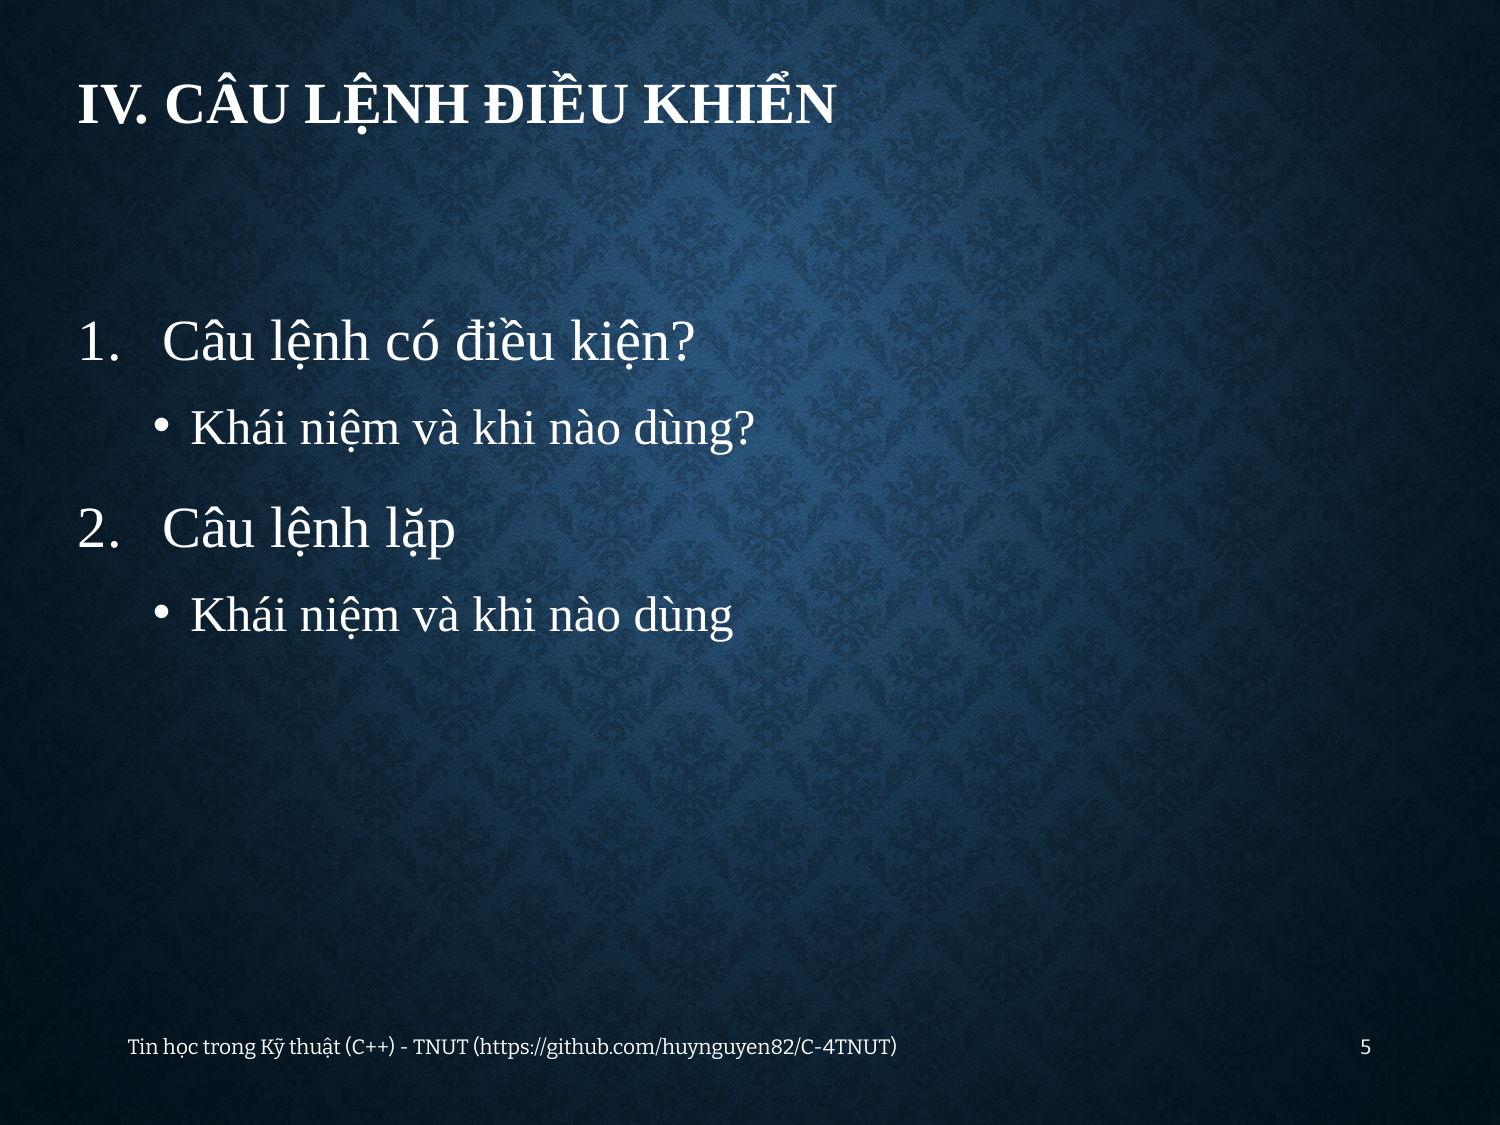

# IV. Câu lệnh điều khiển
Câu lệnh có điều kiện?
Khái niệm và khi nào dùng?
Câu lệnh lặp
Khái niệm và khi nào dùng
Tin học trong Kỹ thuật (C++) - TNUT (https://github.com/huynguyen82/C-4TNUT)
5